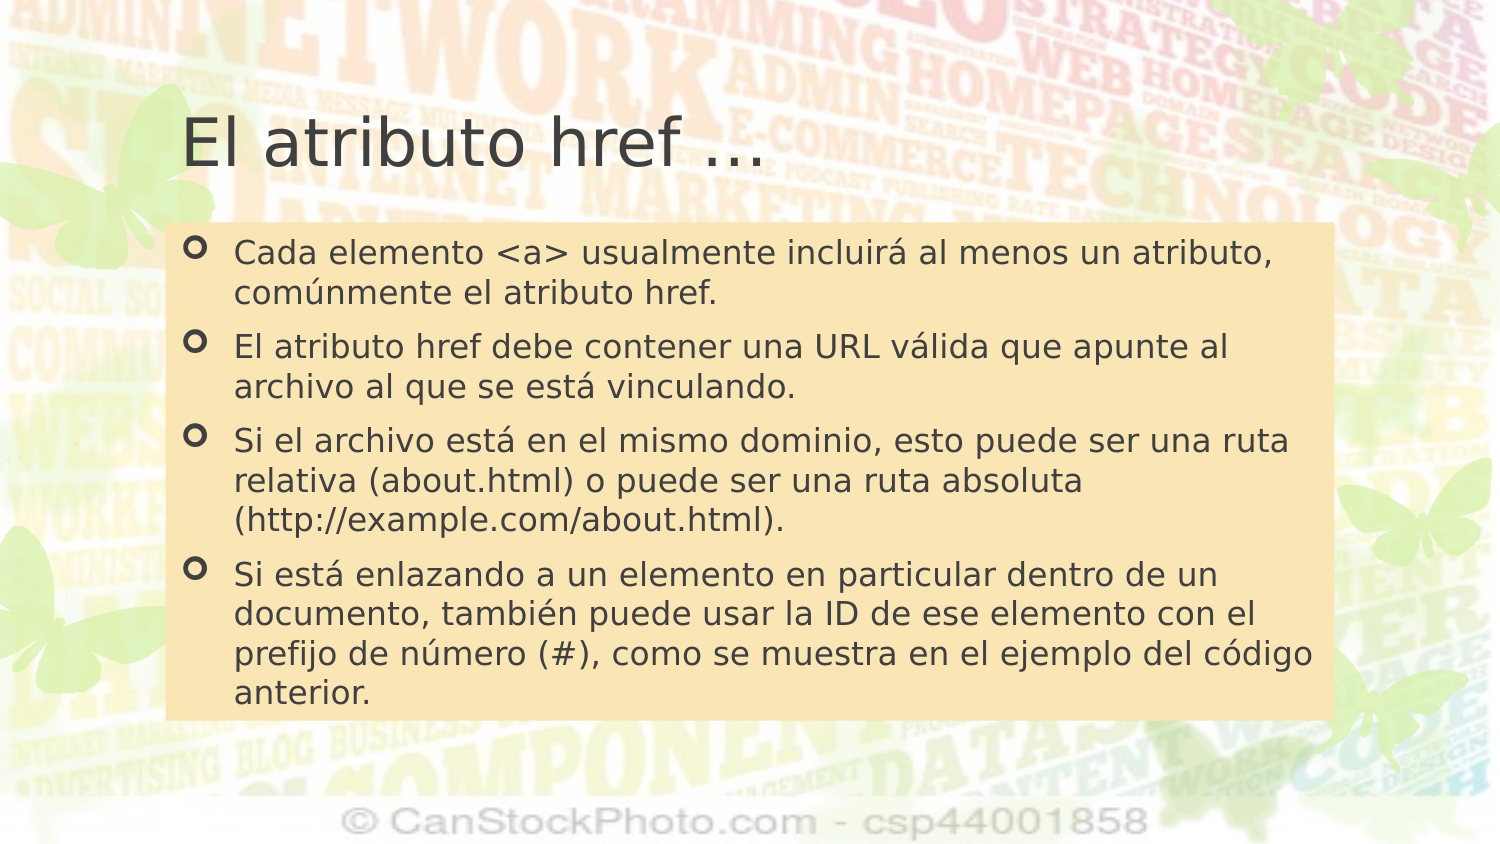

# El atributo href …
Cada elemento <a> usualmente incluirá al menos un atributo, comúnmente el atributo href.
El atributo href debe contener una URL válida que apunte al archivo al que se está vinculando.
Si el archivo está en el mismo dominio, esto puede ser una ruta relativa (about.html) o puede ser una ruta absoluta (http://example.com/about.html).
Si está enlazando a un elemento en particular dentro de un documento, también puede usar la ID de ese elemento con el prefijo de número (#), como se muestra en el ejemplo del código anterior.